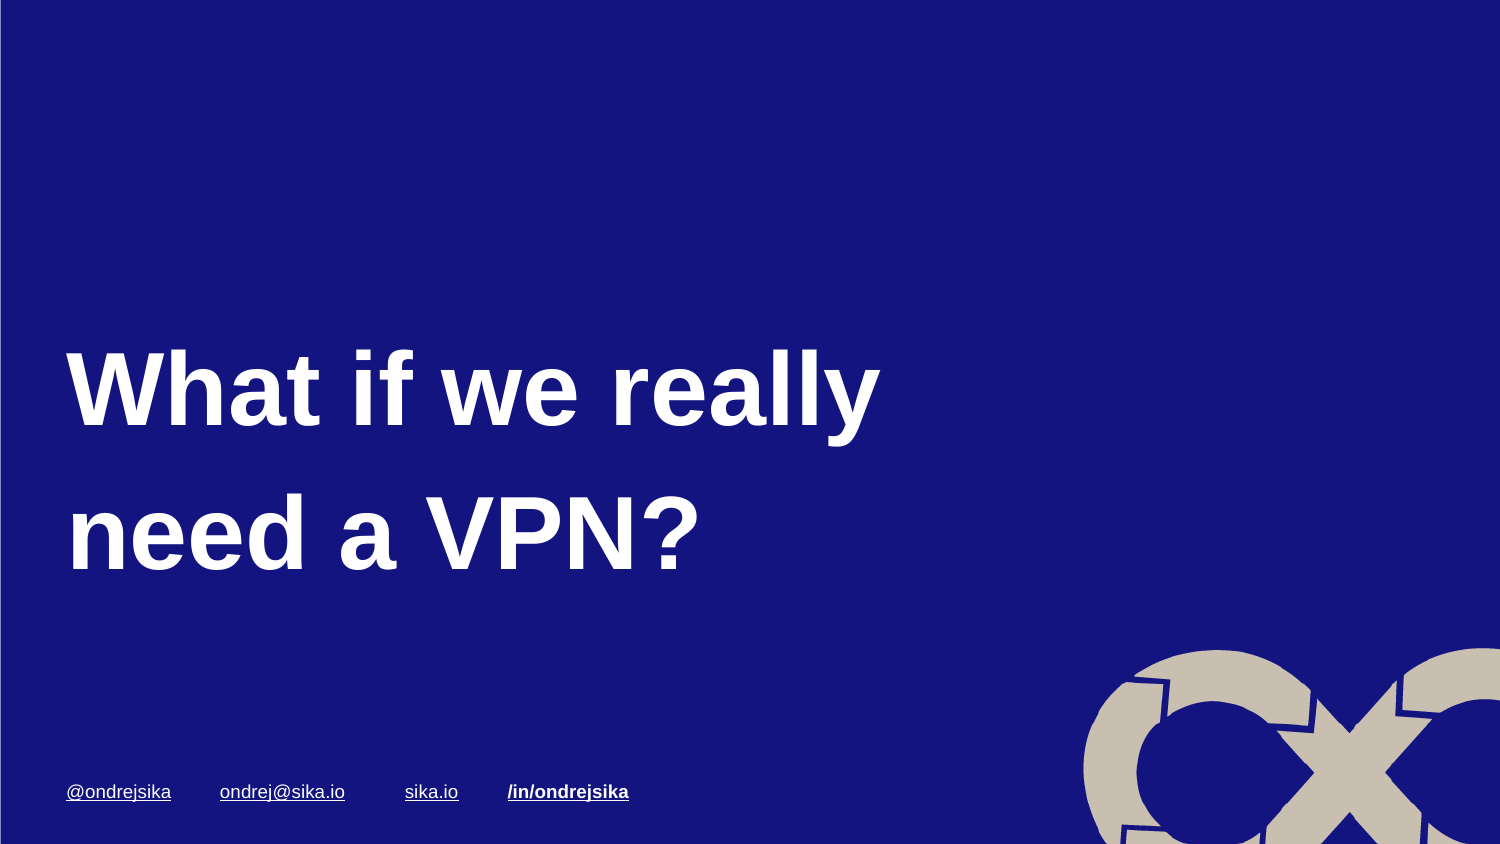

#
What if we really
need a VPN?